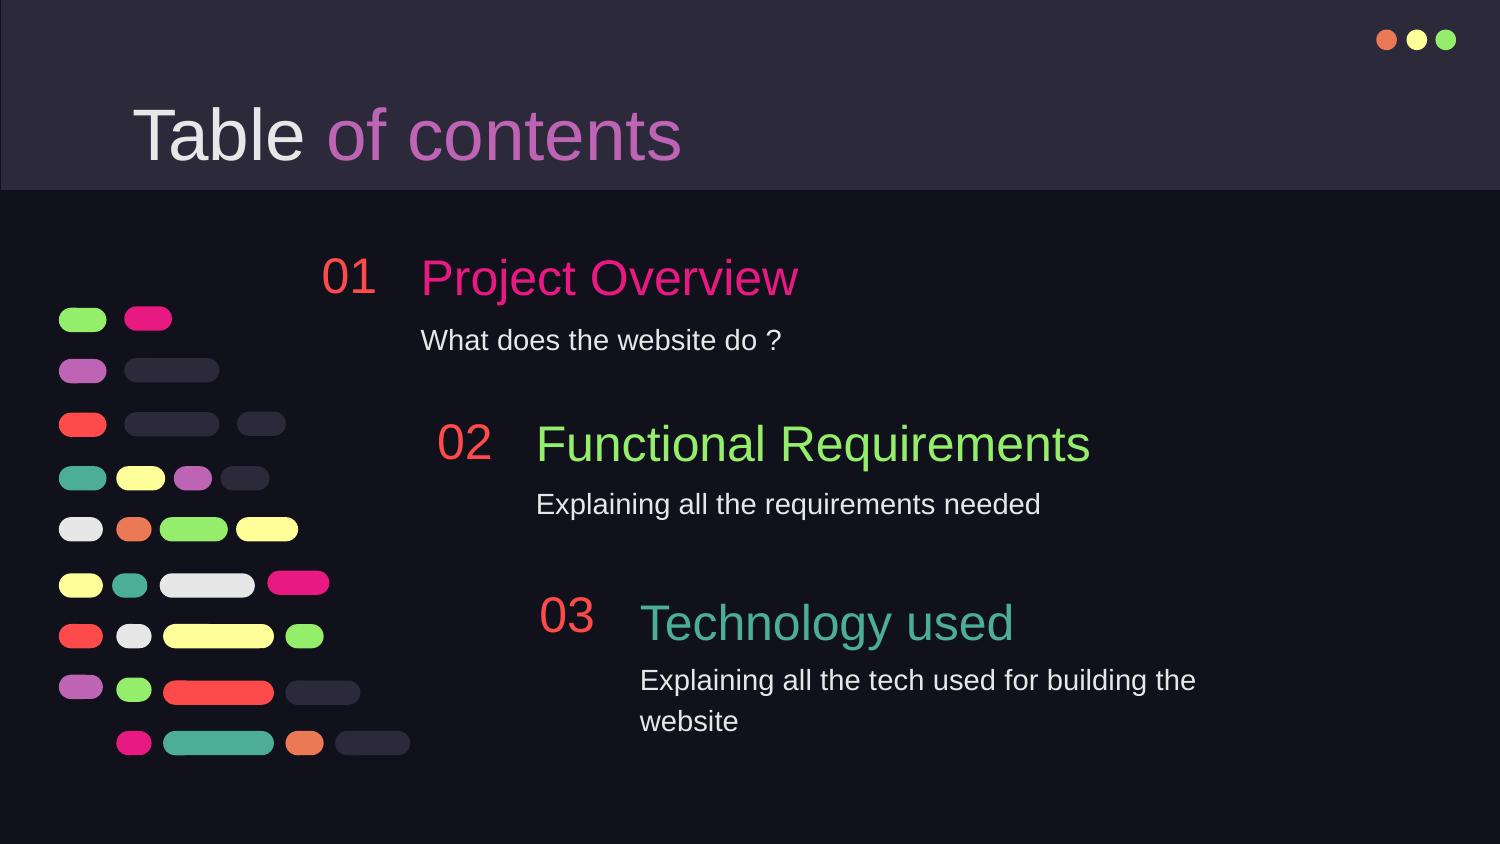

# Table of contents
01
Project Overview
What does the website do ?

02
Functional Requirements
Explaining all the requirements needed
03
Technology used
Explaining all the tech used for building the website